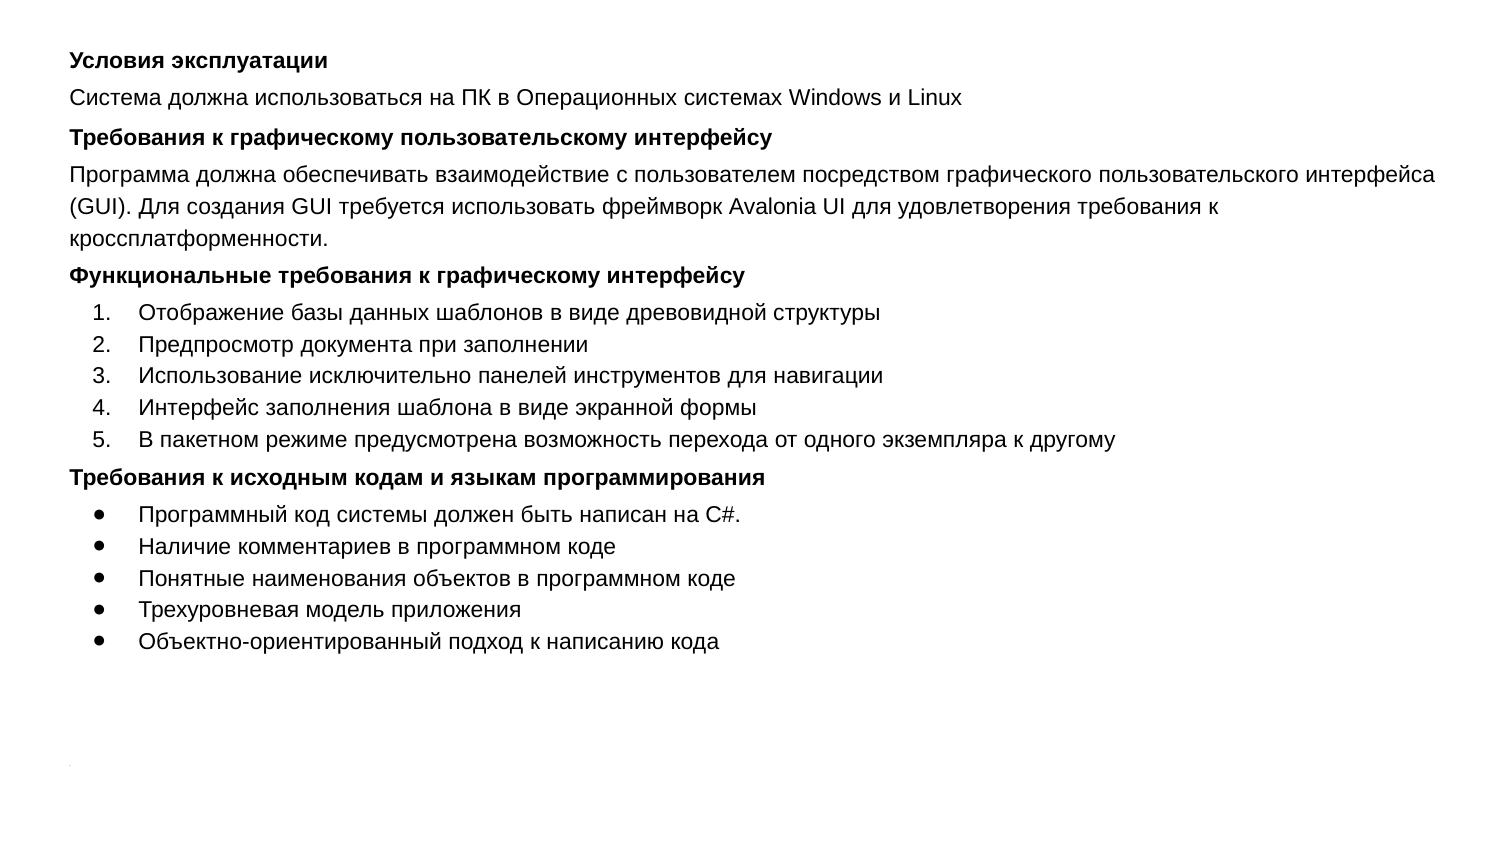

Условия эксплуатации
Система должна использоваться на ПК в Операционных системах Windows и Linux
Требования к графическому пользовательскому интерфейсу
Программа должна обеспечивать взаимодействие с пользователем посредством графического пользовательского интерфейса (GUI). Для создания GUI требуется использовать фреймворк Avalonia UI для удовлетворения требования к кроссплатформенности.
Функциональные требования к графическому интерфейсу
Отображение базы данных шаблонов в виде древовидной структуры
Предпросмотр документа при заполнении
Использование исключительно панелей инструментов для навигации
Интерфейс заполнения шаблона в виде экранной формы
В пакетном режиме предусмотрена возможность перехода от одного экземпляра к другому
Требования к исходным кодам и языкам программирования
Программный код системы должен быть написан на C#.
Наличие комментариев в программном коде
Понятные наименования объектов в программном коде
Трехуровневая модель приложения
Объектно-ориентированный подход к написанию кода

.